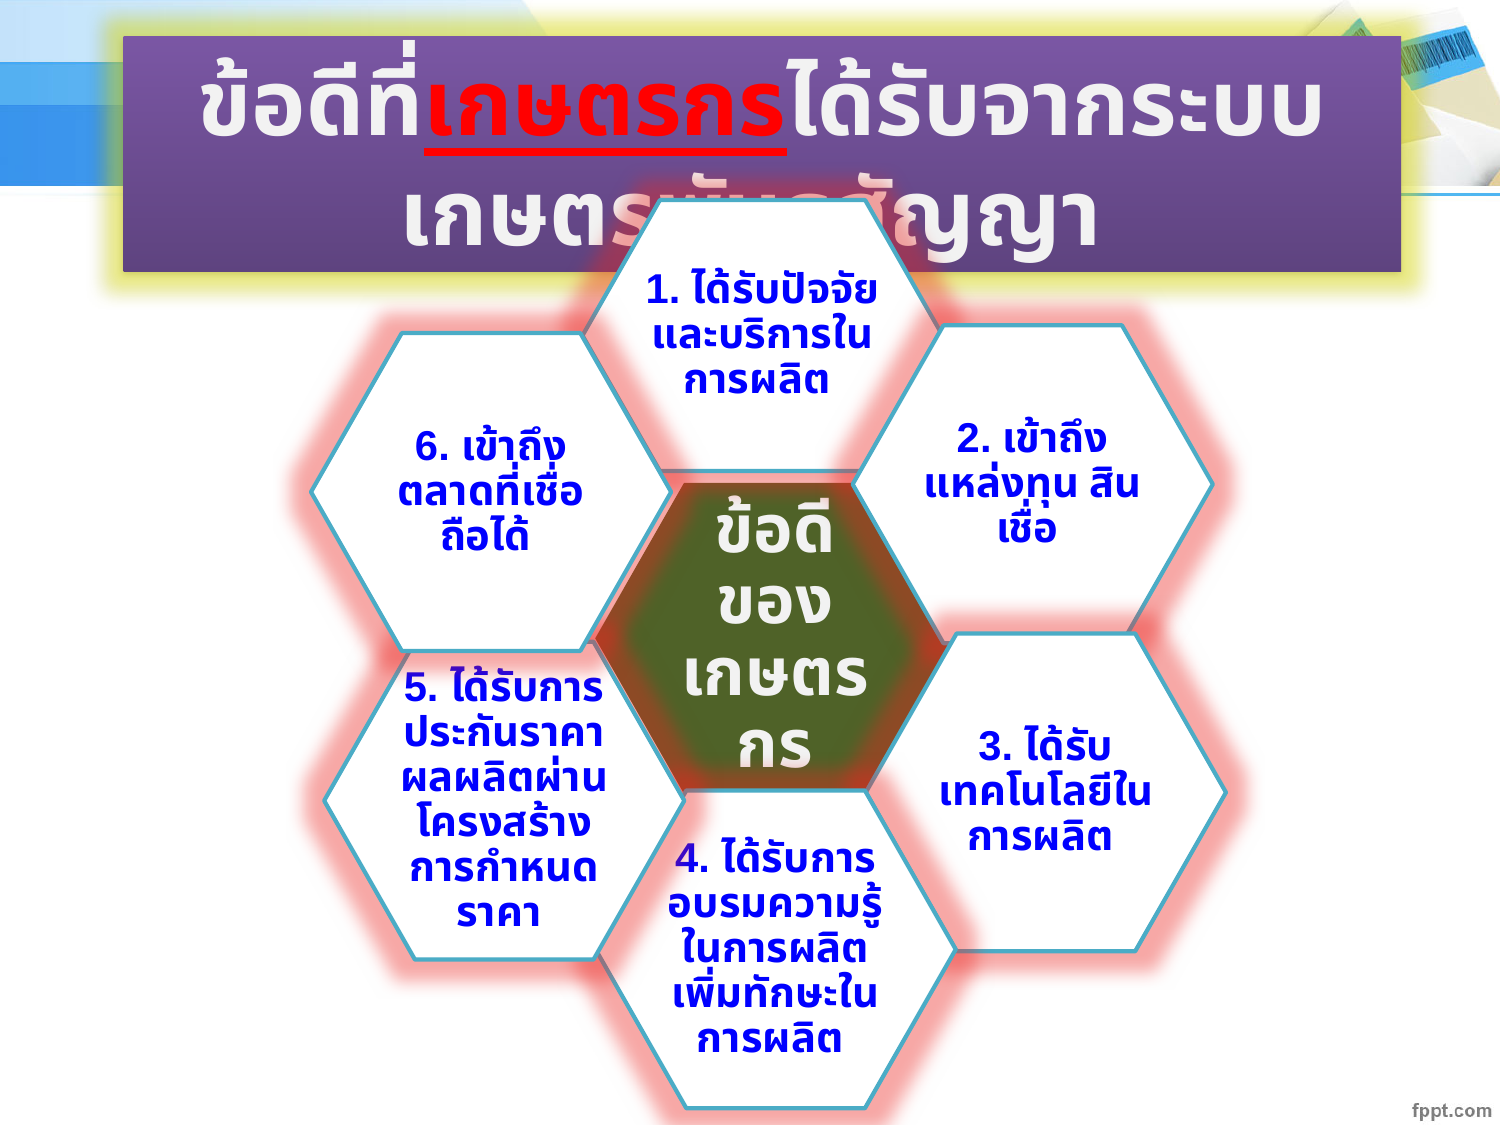

ข้อดีที่เกษตรกรได้รับจากระบบเกษตรพันธสัญญา
ข้อดีของเกษตรกร
1. ได้รับปัจจัยและบริการในการผลิต
2. เข้าถึงแหล่งทุน สินเชื่อ
3. ได้รับเทคโนโลยีในการผลิต
4. ได้รับการอบรมความรู้ในการผลิตเพิ่มทักษะในการผลิต
5. ได้รับการประกันราคาผลผลิตผ่านโครงสร้างการกำหนดราคา
6. เข้าถึงตลาดที่เชื่อถือได้